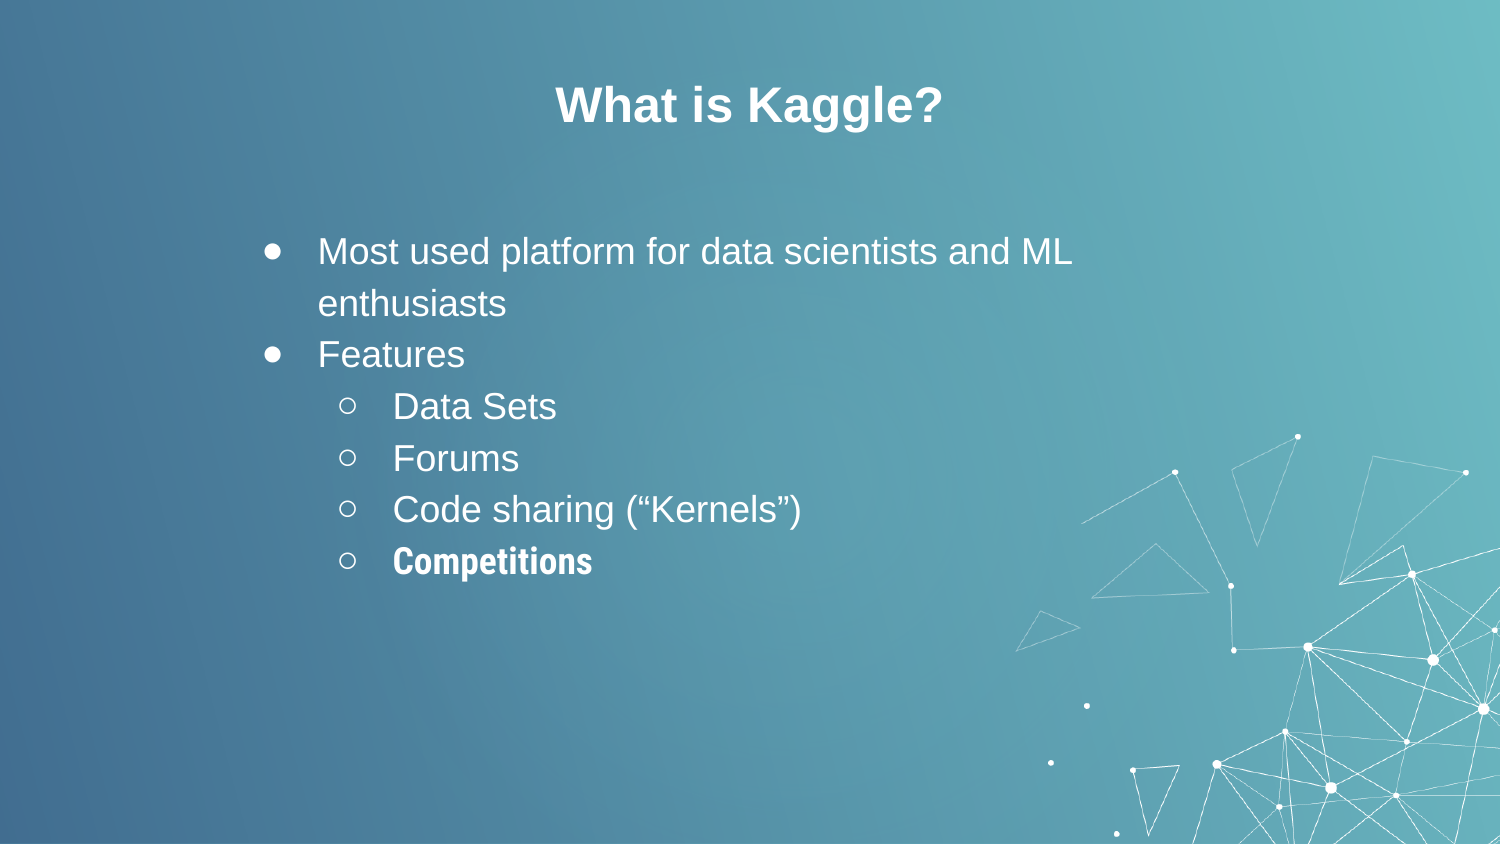

# What is Kaggle?
Most used platform for data scientists and ML enthusiasts
Features
Data Sets
Forums
Code sharing (“Kernels”)
Competitions